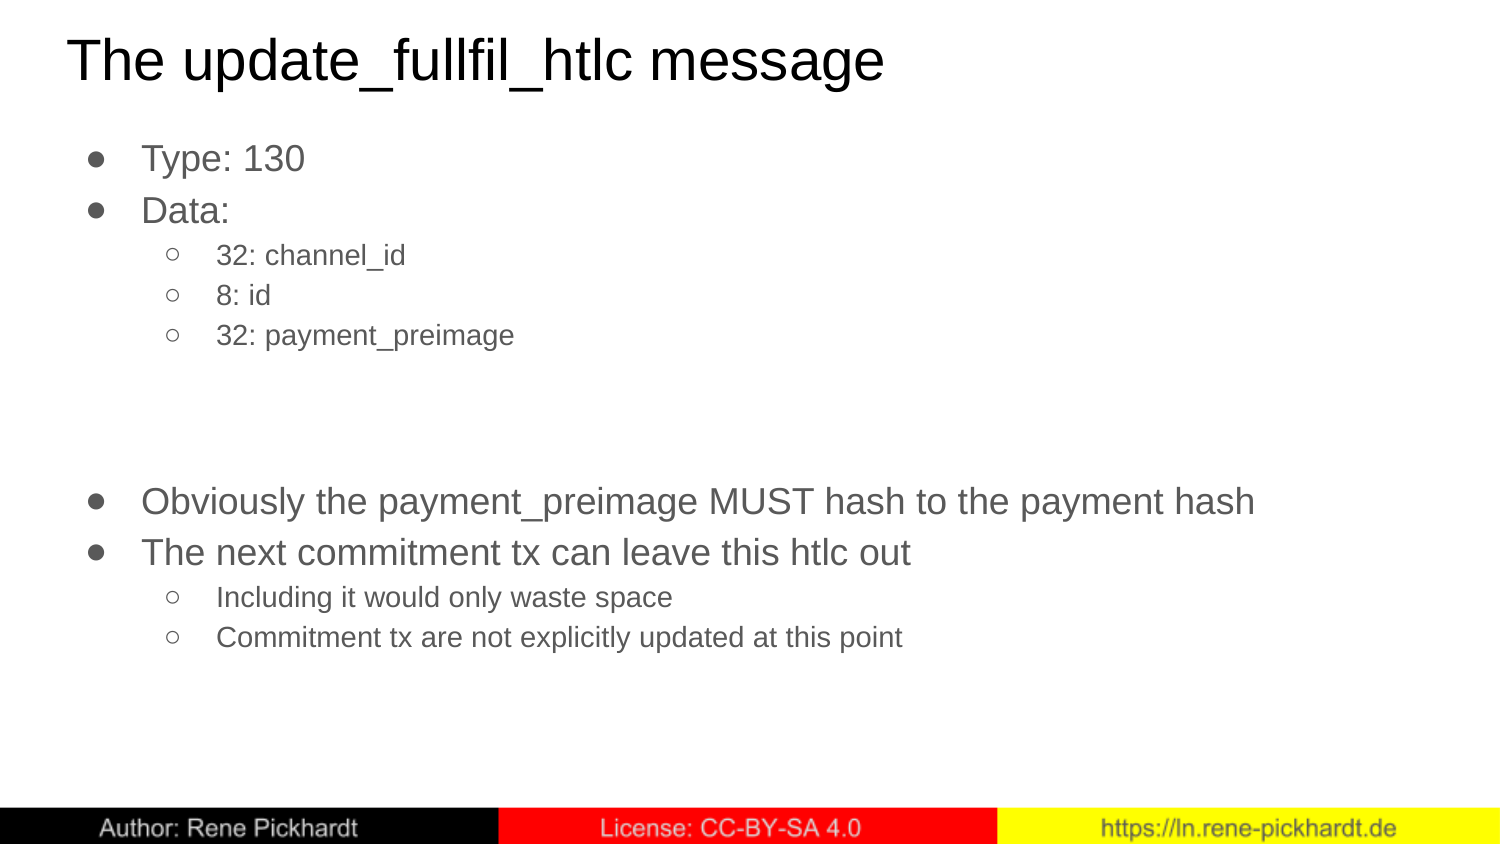

# The update_fullfil_htlc message
Type: 130
Data:
32: channel_id
8: id
32: payment_preimage

Obviously the payment_preimage MUST hash to the payment hash
The next commitment tx can leave this htlc out
Including it would only waste space
Commitment tx are not explicitly updated at this point